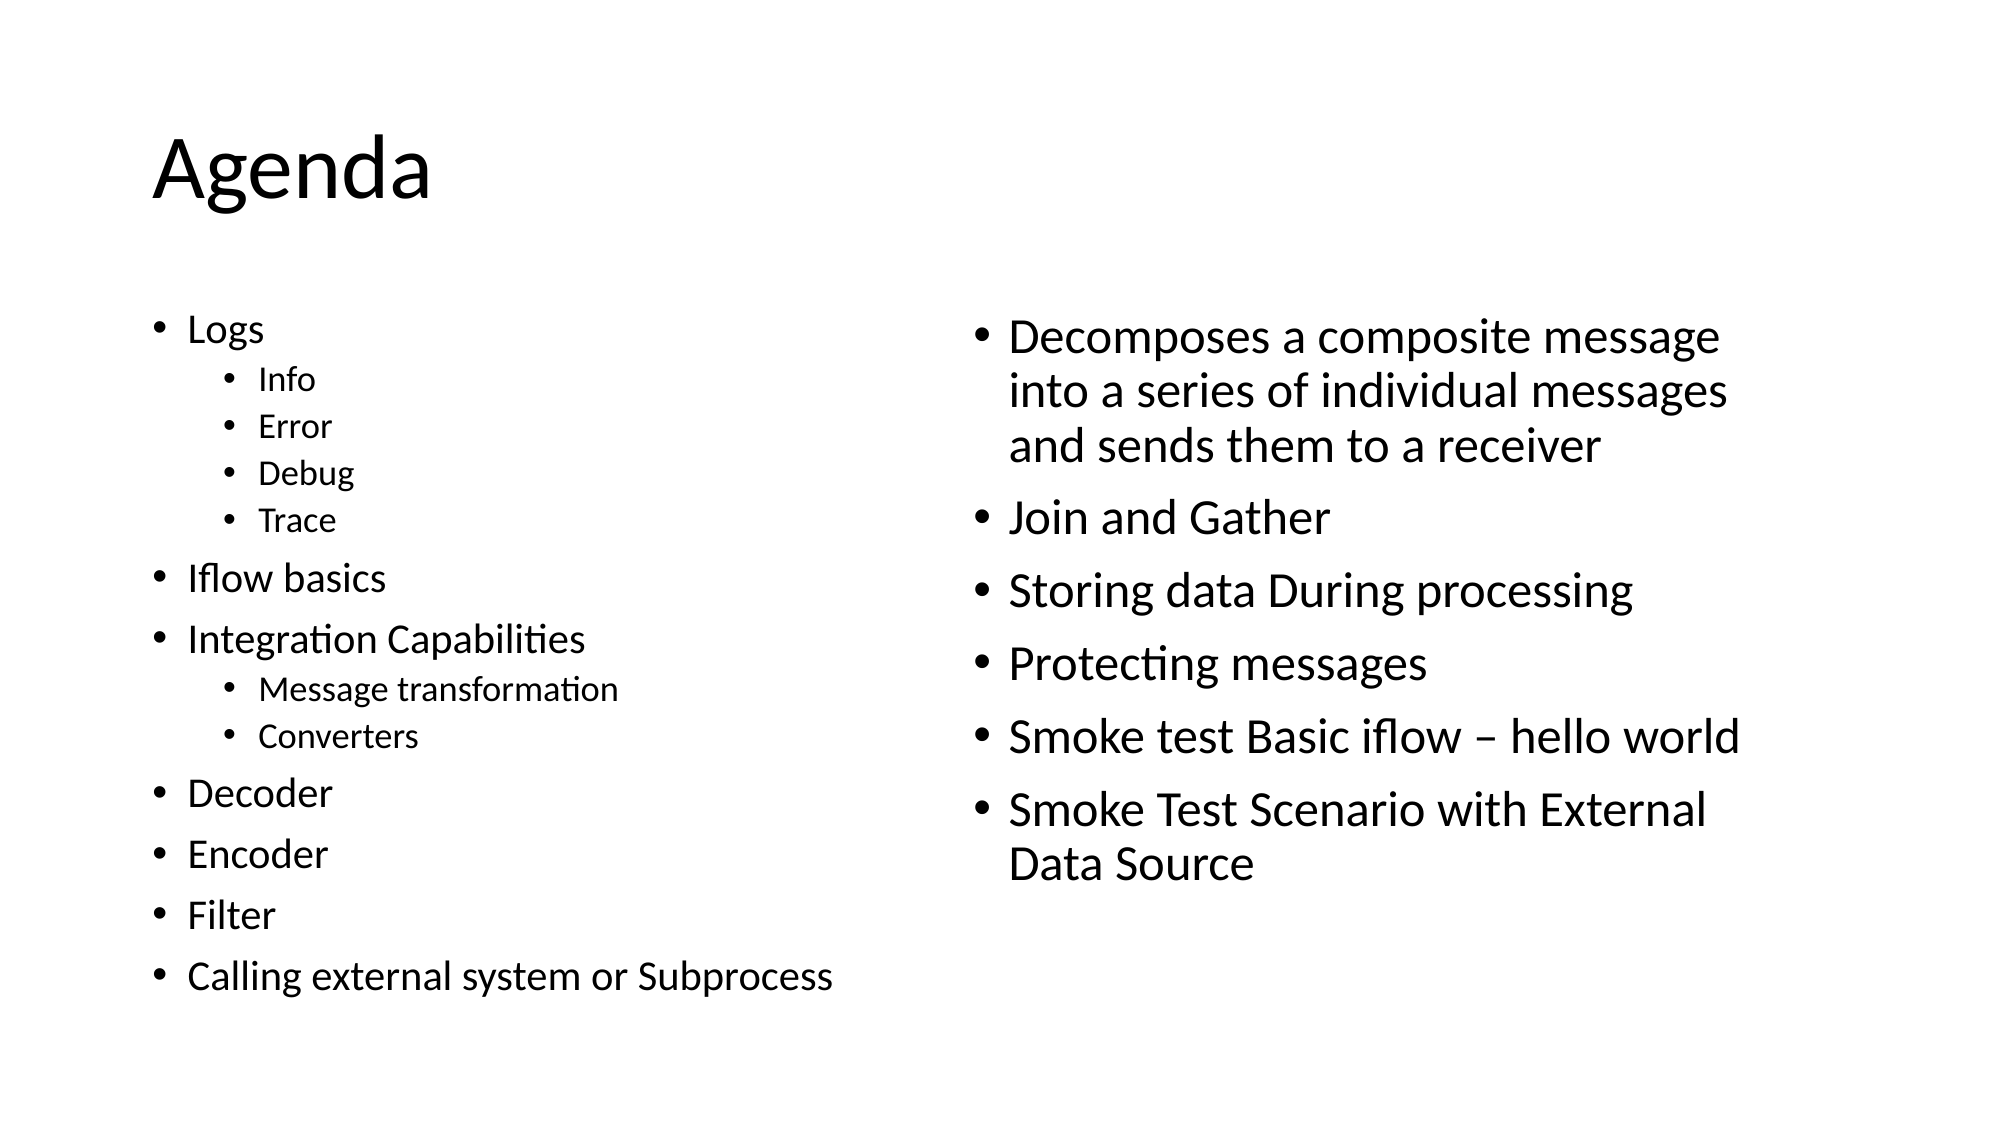

# Agenda
Logs
Info
Error
Debug
Trace
Iflow basics
Integration Capabilities
Message transformation
Converters
Decoder
Encoder
Filter
Calling external system or Subprocess

Decomposes a composite message into a series of individual messages and sends them to a receiver
Join and Gather
Storing data During processing
Protecting messages
Smoke test Basic iflow – hello world
Smoke Test Scenario with External Data Source